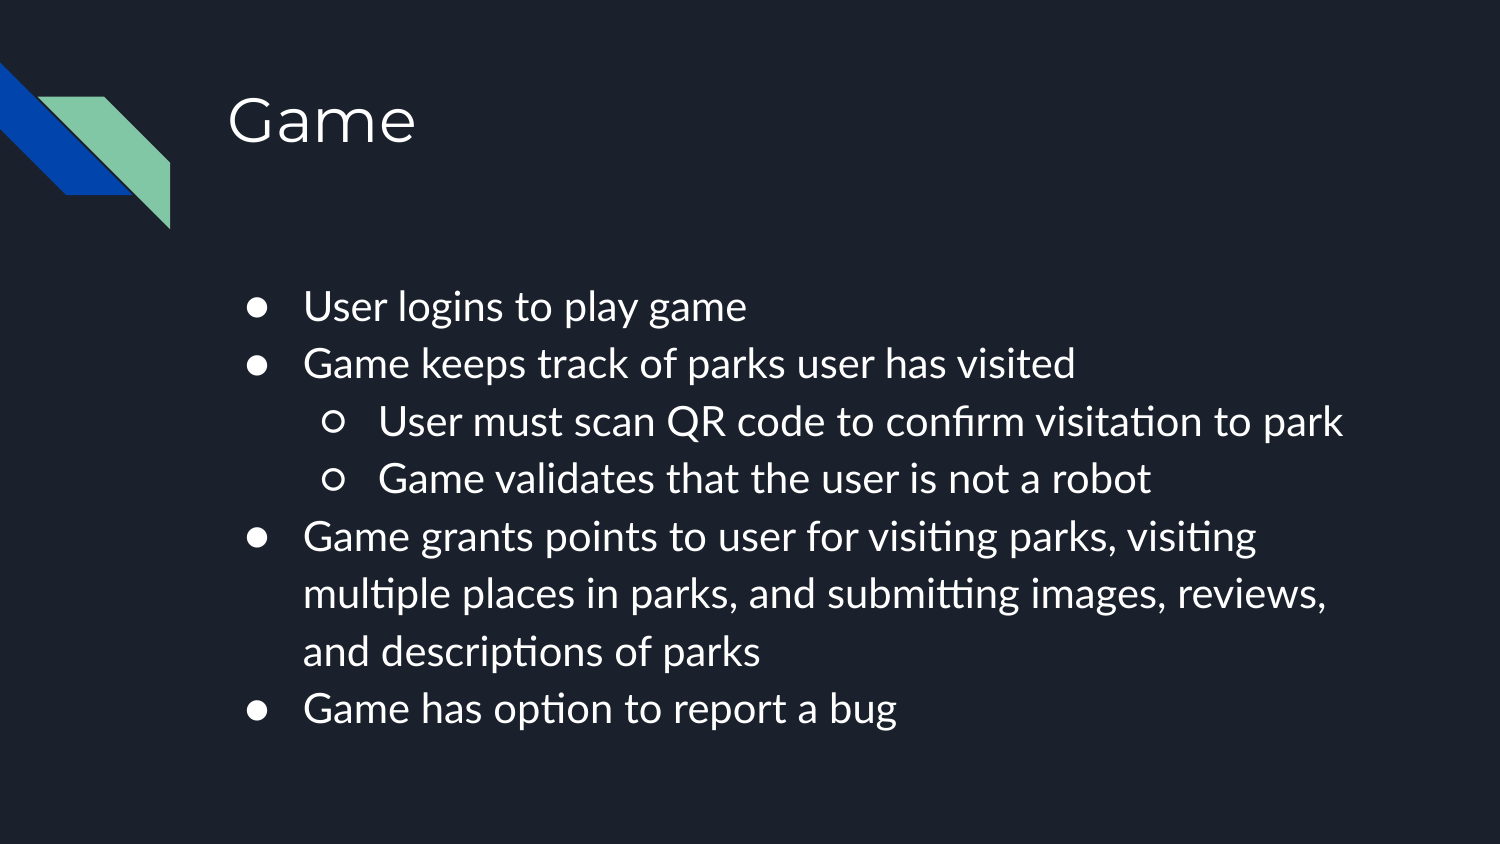

# Game
User logins to play game
Game keeps track of parks user has visited
User must scan QR code to confirm visitation to park
Game validates that the user is not a robot
Game grants points to user for visiting parks, visiting multiple places in parks, and submitting images, reviews, and descriptions of parks
Game has option to report a bug